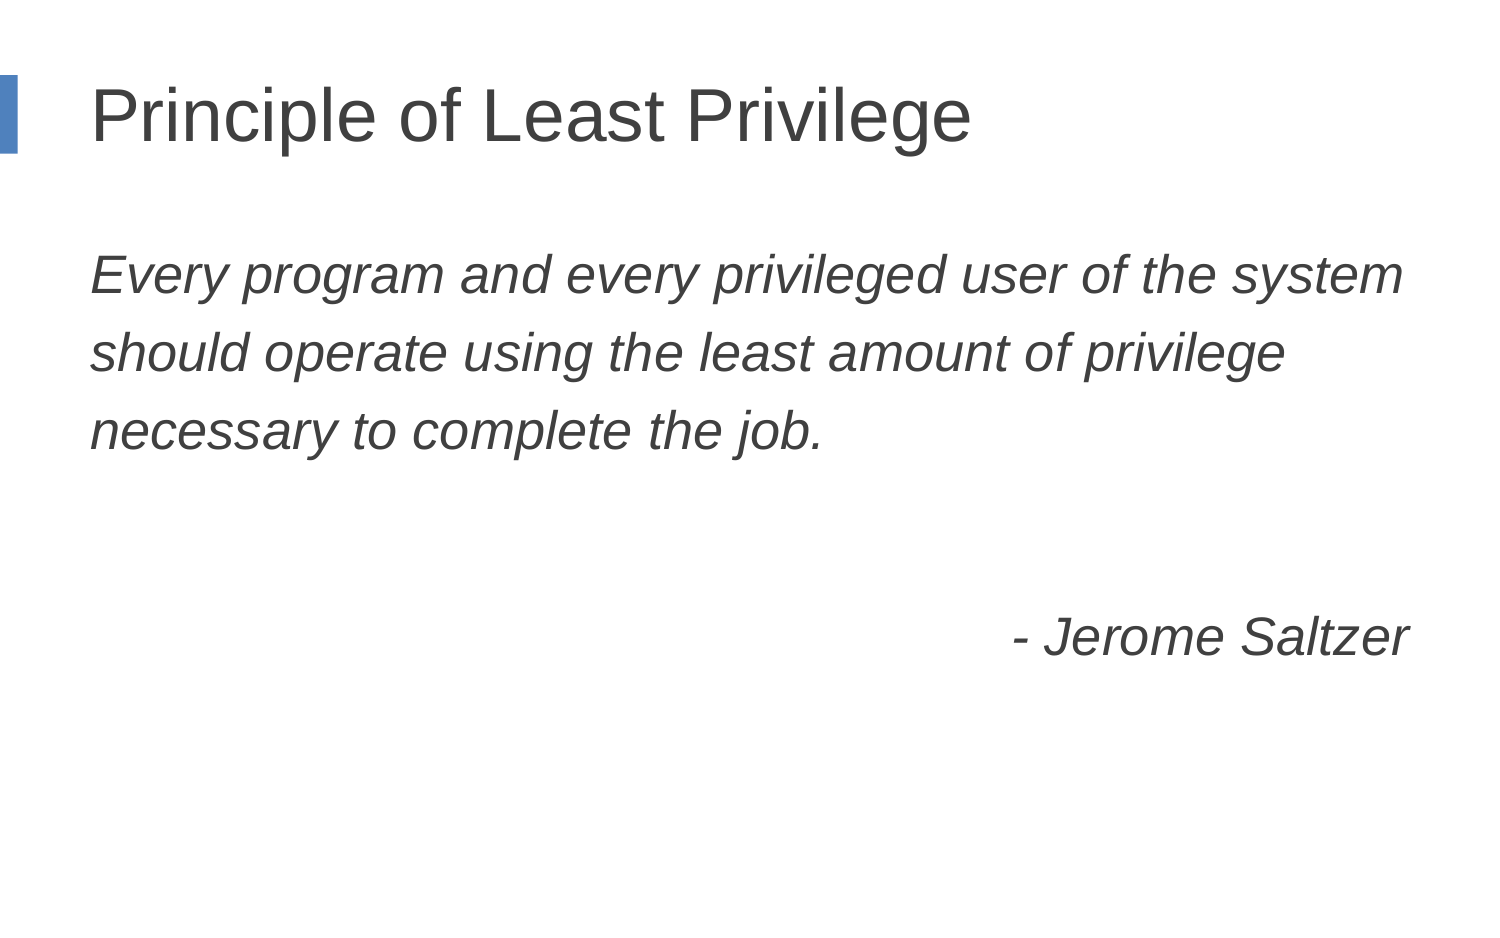

# Principle of Least Privilege
Every program and every privileged user of the system should operate using the least amount of privilege necessary to complete the job.

- Jerome Saltzer